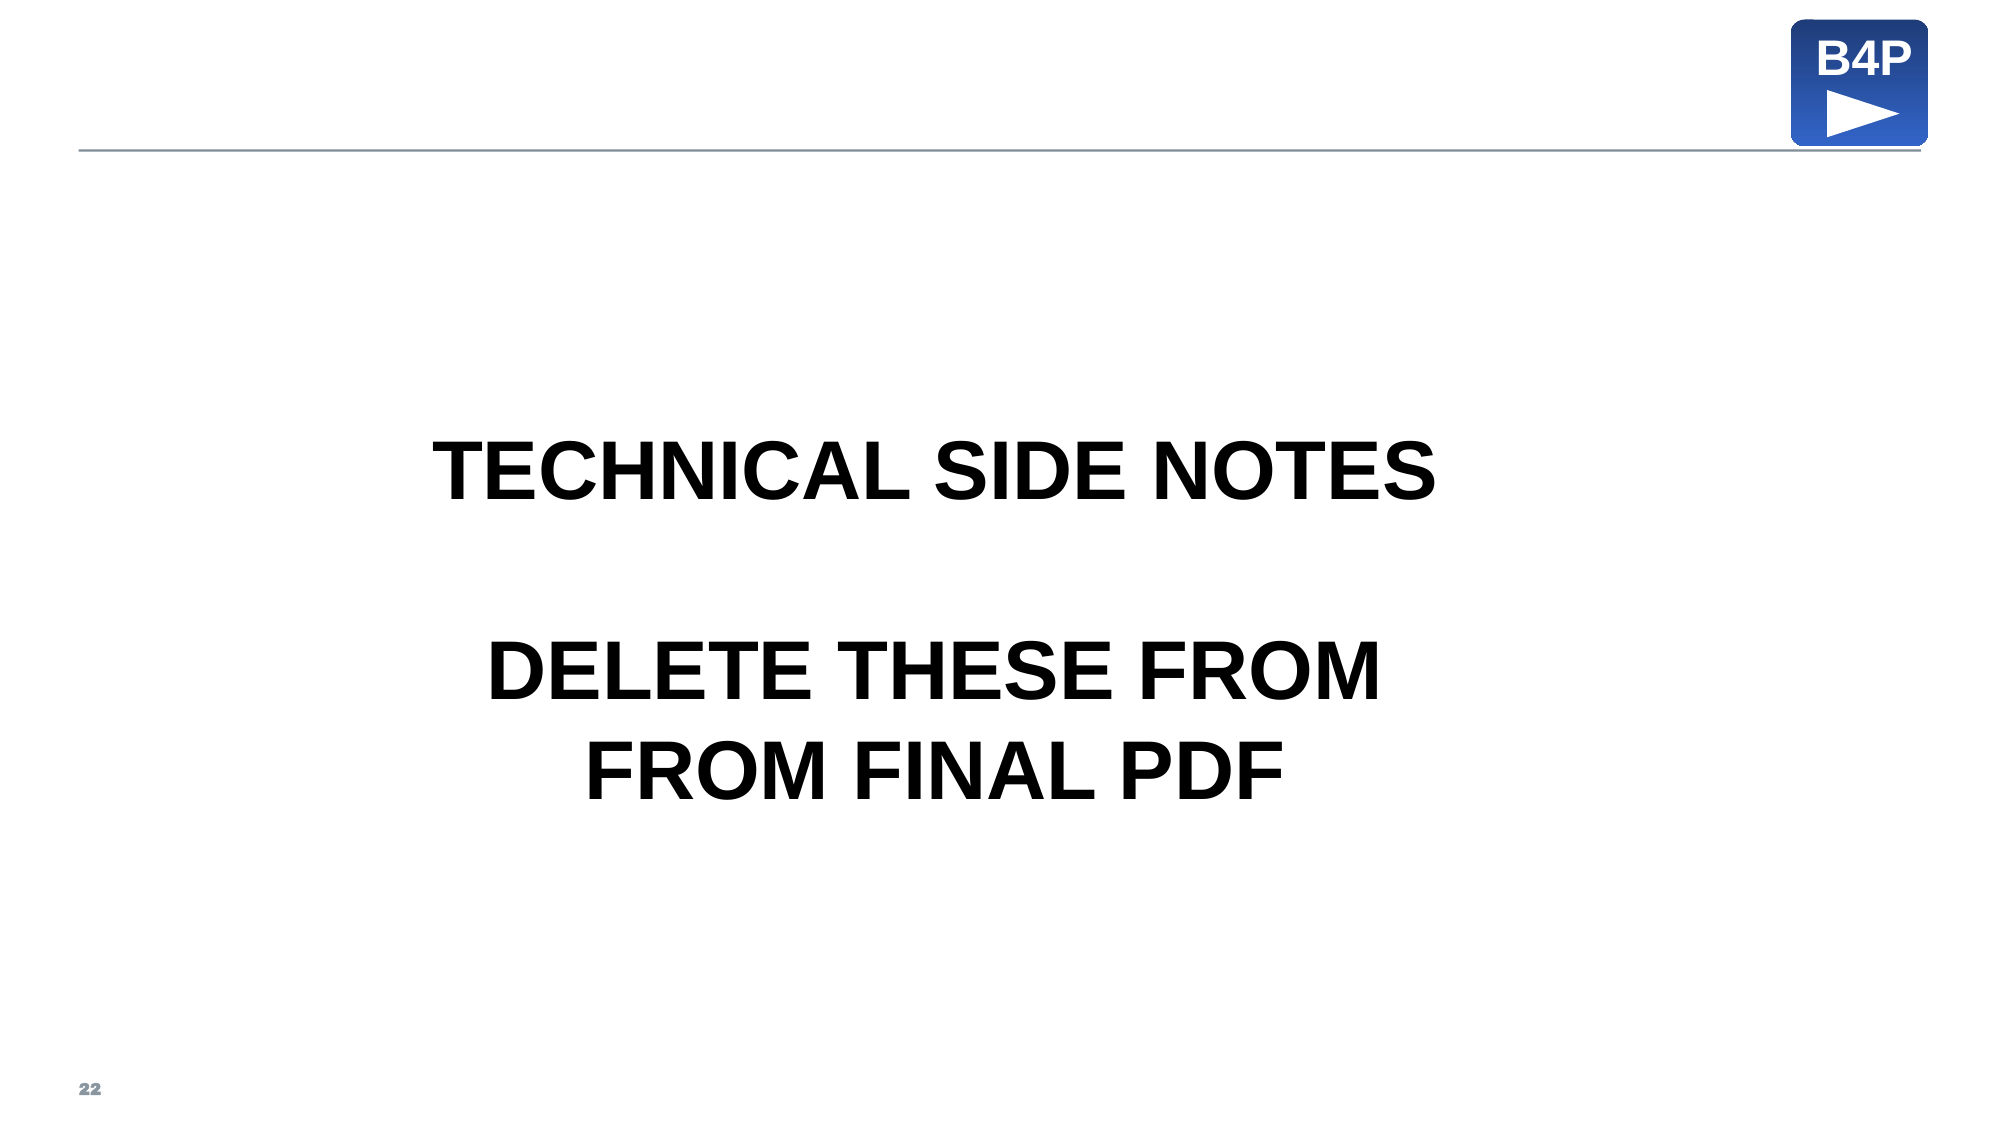

TECHNICAL SIDE NOTES

DELETE THESE FROM FROM FINAL PDF